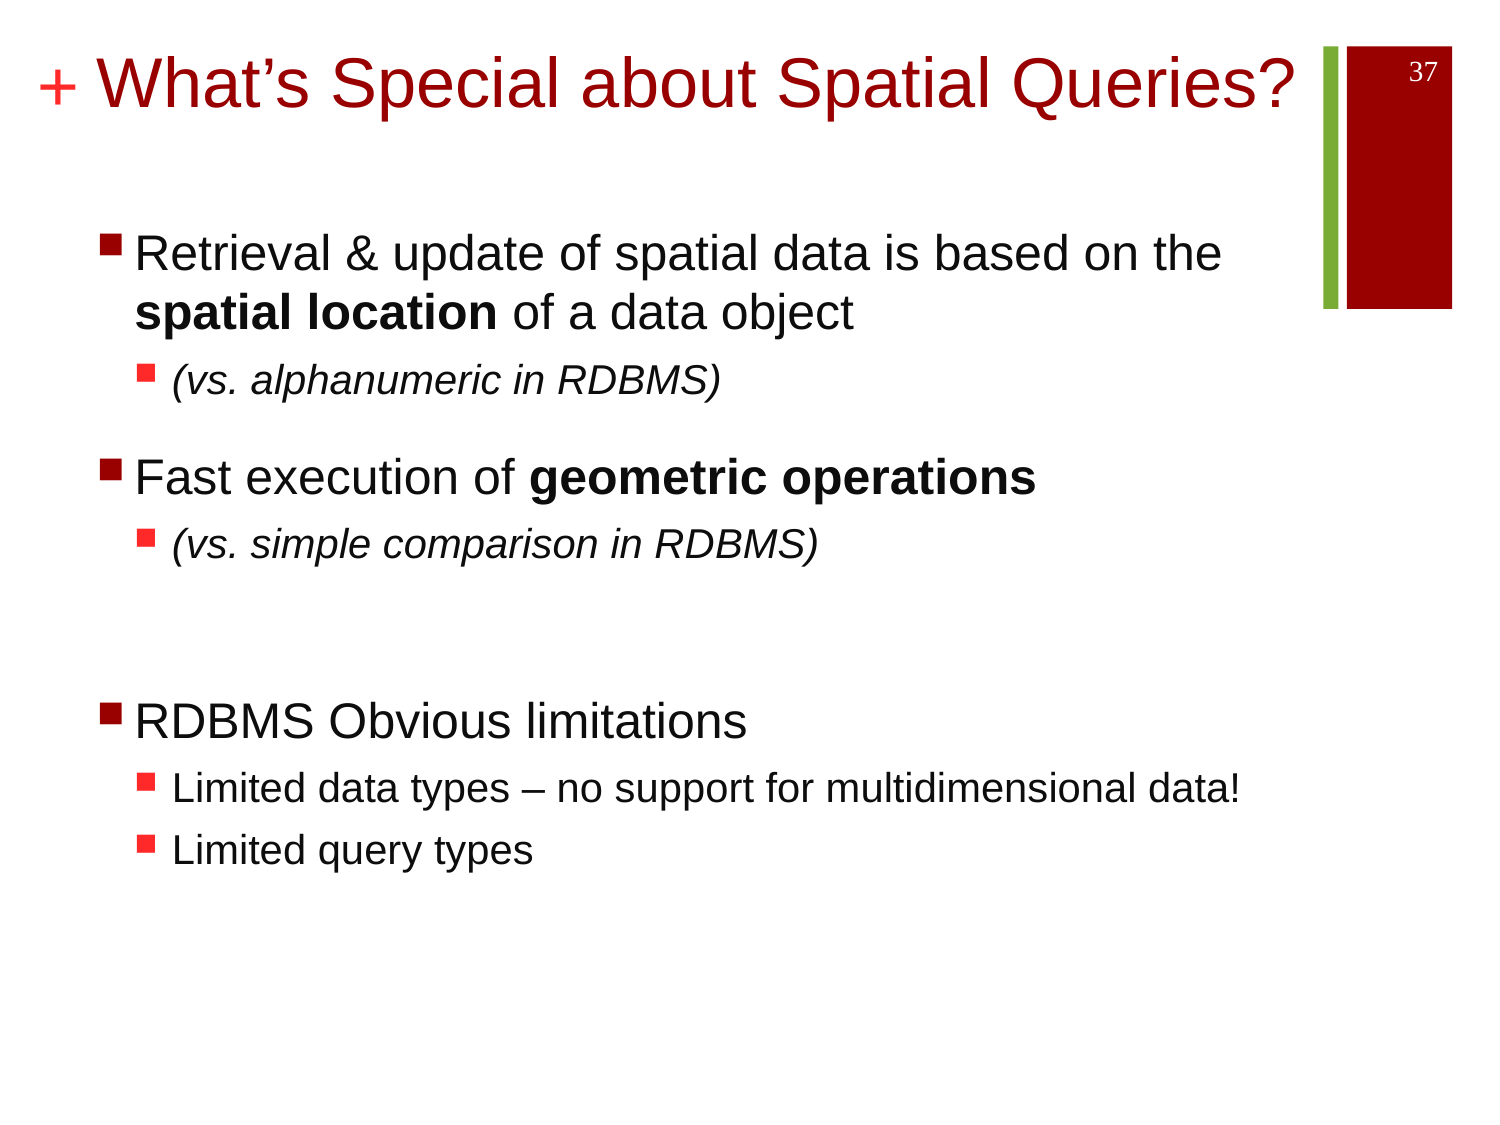

# What’s Special about Spatial Queries?
37
Retrieval & update of spatial data is based on the spatial location of a data object
(vs. alphanumeric in RDBMS)
Fast execution of geometric operations
(vs. simple comparison in RDBMS)

RDBMS Obvious limitations
Limited data types – no support for multidimensional data!
Limited query types